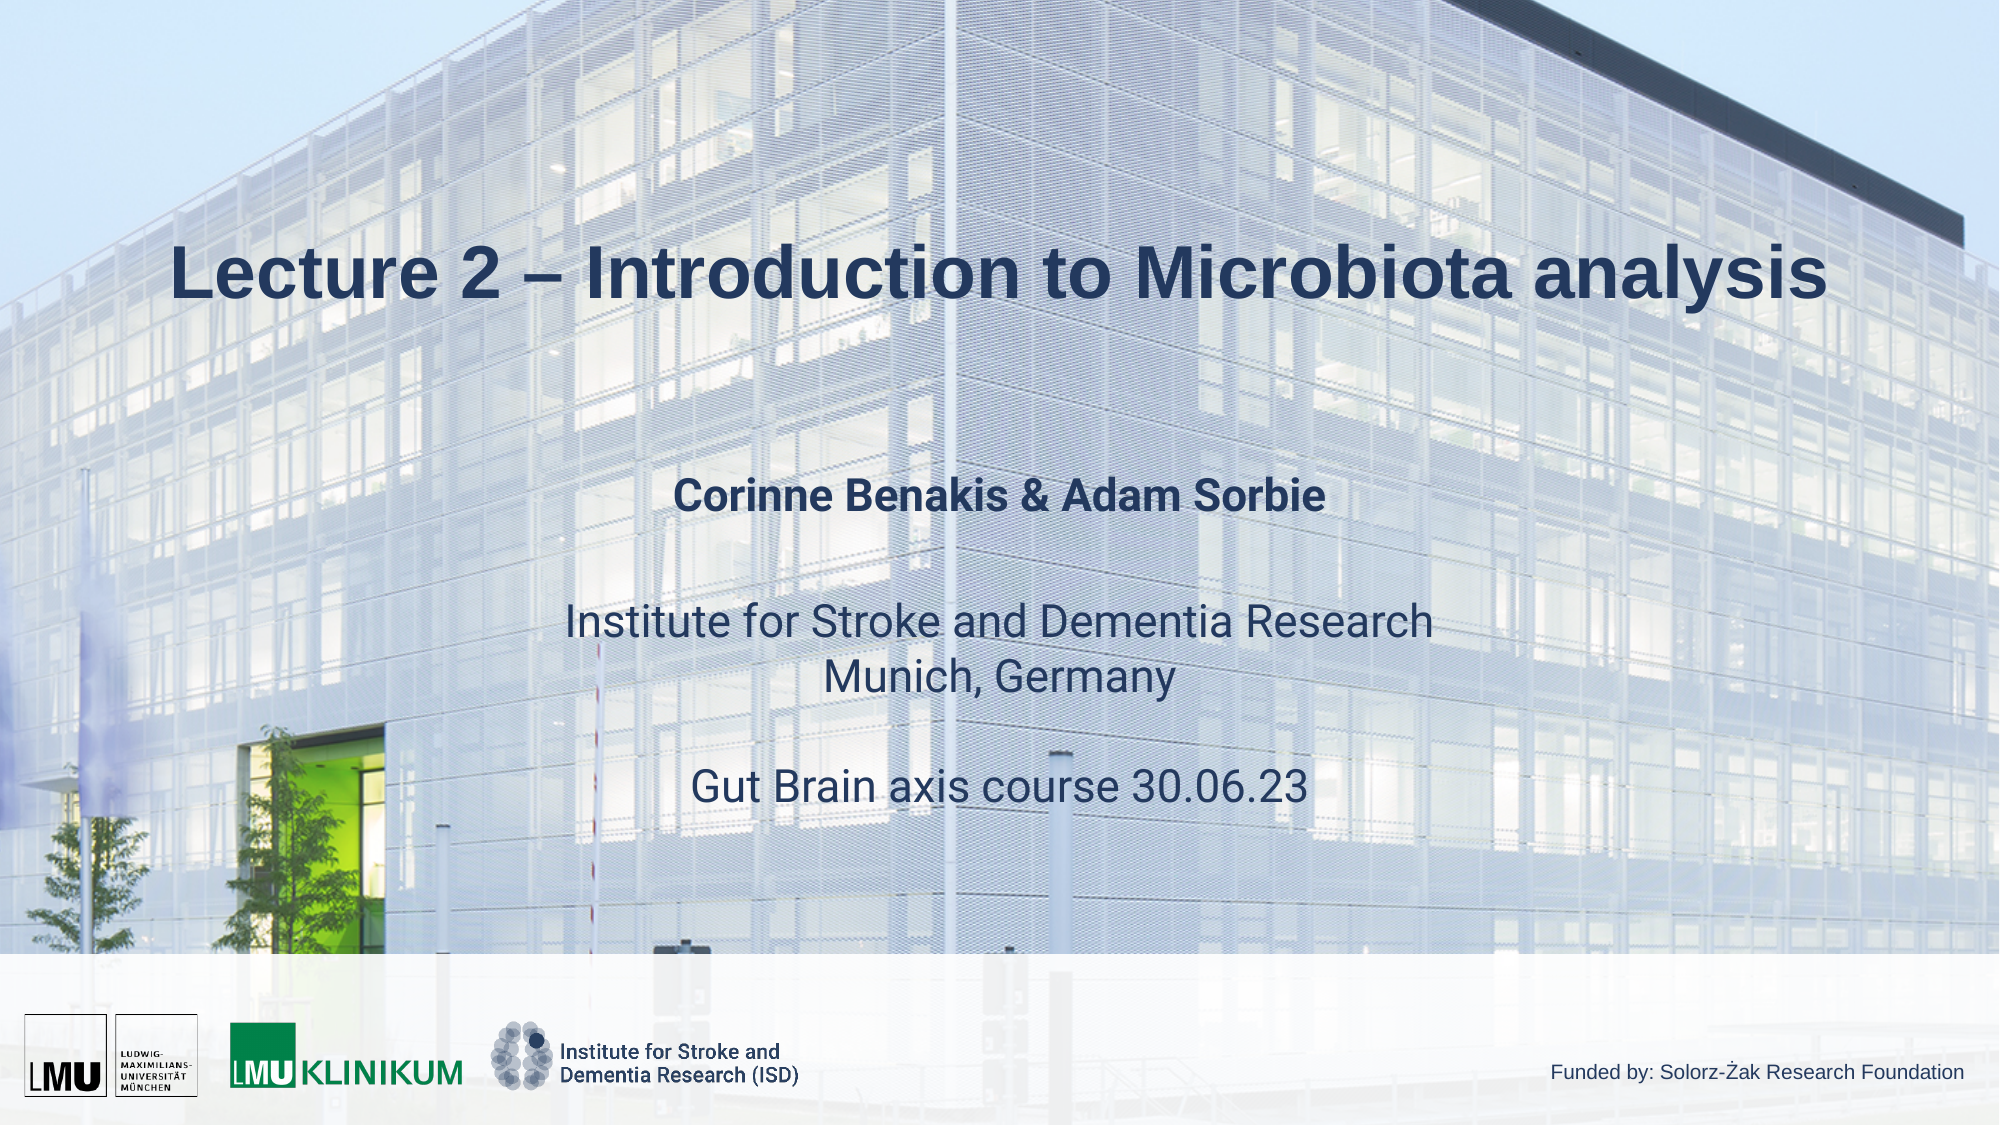

# Lecture 2 – Introduction to Microbiota analysis
Corinne Benakis & Adam Sorbie

Institute for Stroke and Dementia Research
Munich, Germany

Gut Brain axis course 30.06.23